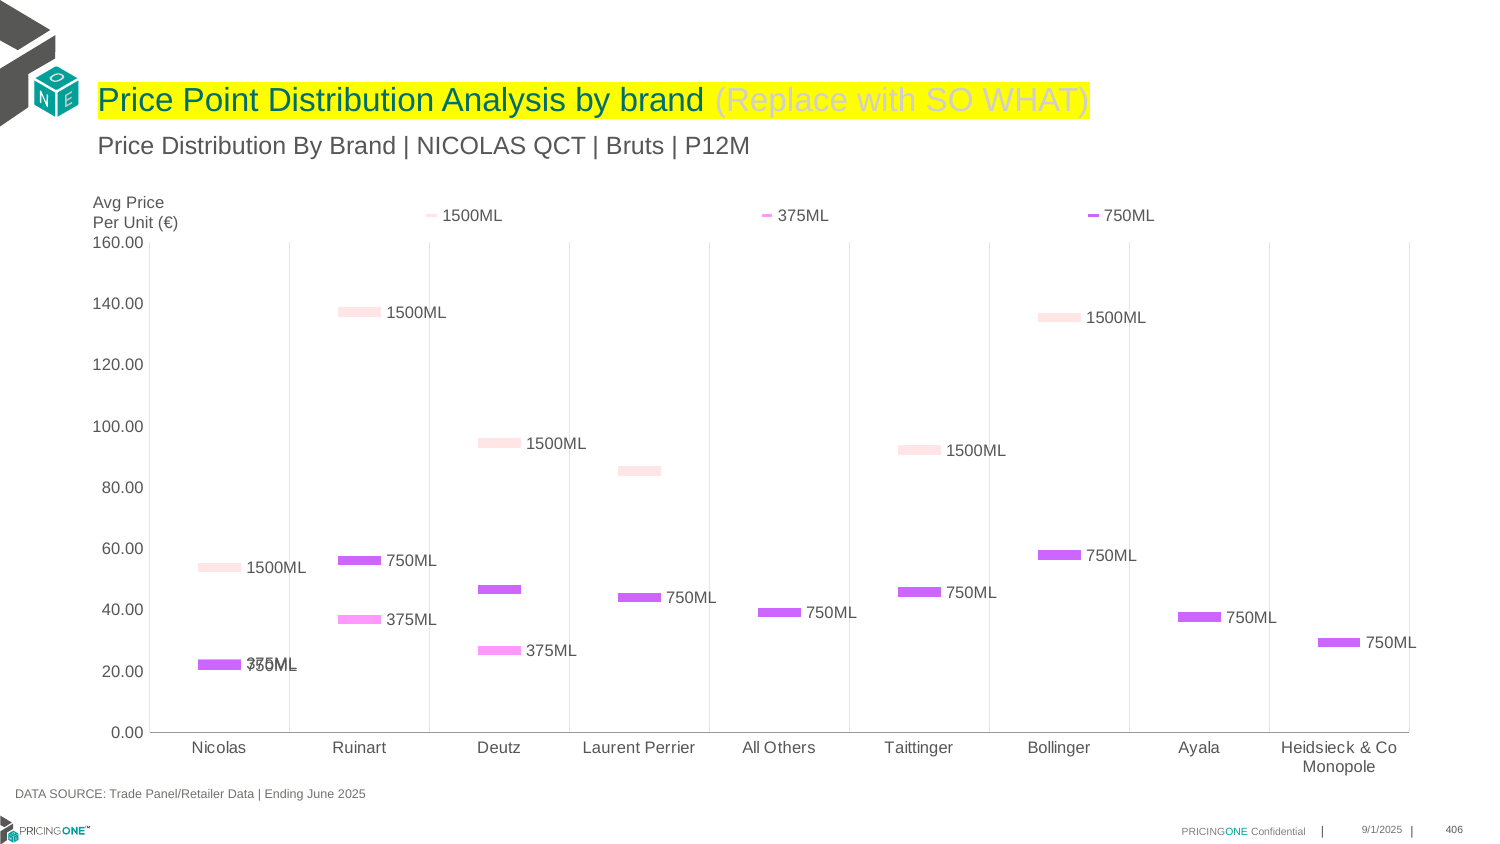

# Price Point Distribution Analysis by brand (Replace with SO WHAT)
Price Distribution By Brand | NICOLAS QCT | Bruts | P12M

### Chart

| Category | 1500ML | 375ML | 750ML |
|---|---|---|---|
| Nicolas | 53.6832 | 22.4691 | 21.9067 |
| Ruinart | 137.1107 | 36.7895 | 56.0399 |
| Deutz | 94.3907 | 26.681 | 46.4949 |
| Laurent Perrier | 85.2062 | None | 44.0274 |
| All Others | None | None | 39.0307 |
| Taittinger | 92.044 | None | 45.6984 |
| Bollinger | 135.3571 | None | 57.7553 |
| Ayala | None | None | 37.579 |
| Heidsieck & Co Monopole | None | None | 29.1819 |
Avg Price
Per Unit (€)
DATA SOURCE: Trade Panel/Retailer Data | Ending June 2025
9/1/2025
406